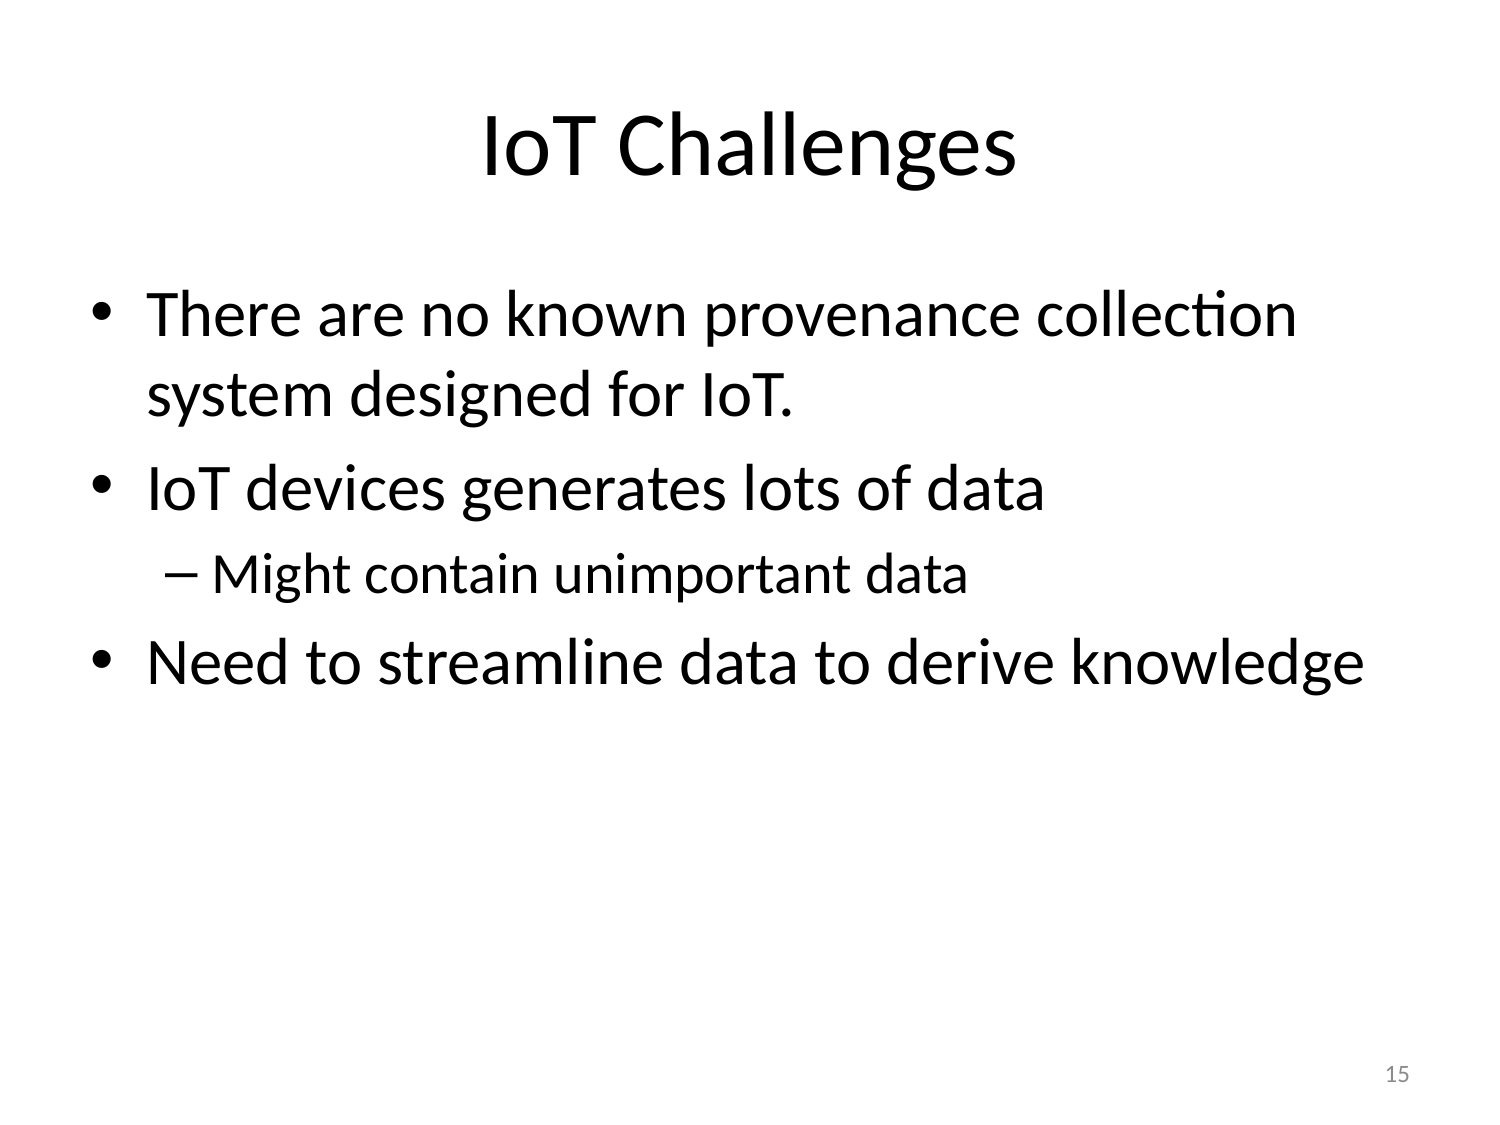

# IoT Challenges
There are no known provenance collection system designed for IoT.
IoT devices generates lots of data
Might contain unimportant data
Need to streamline data to derive knowledge
15